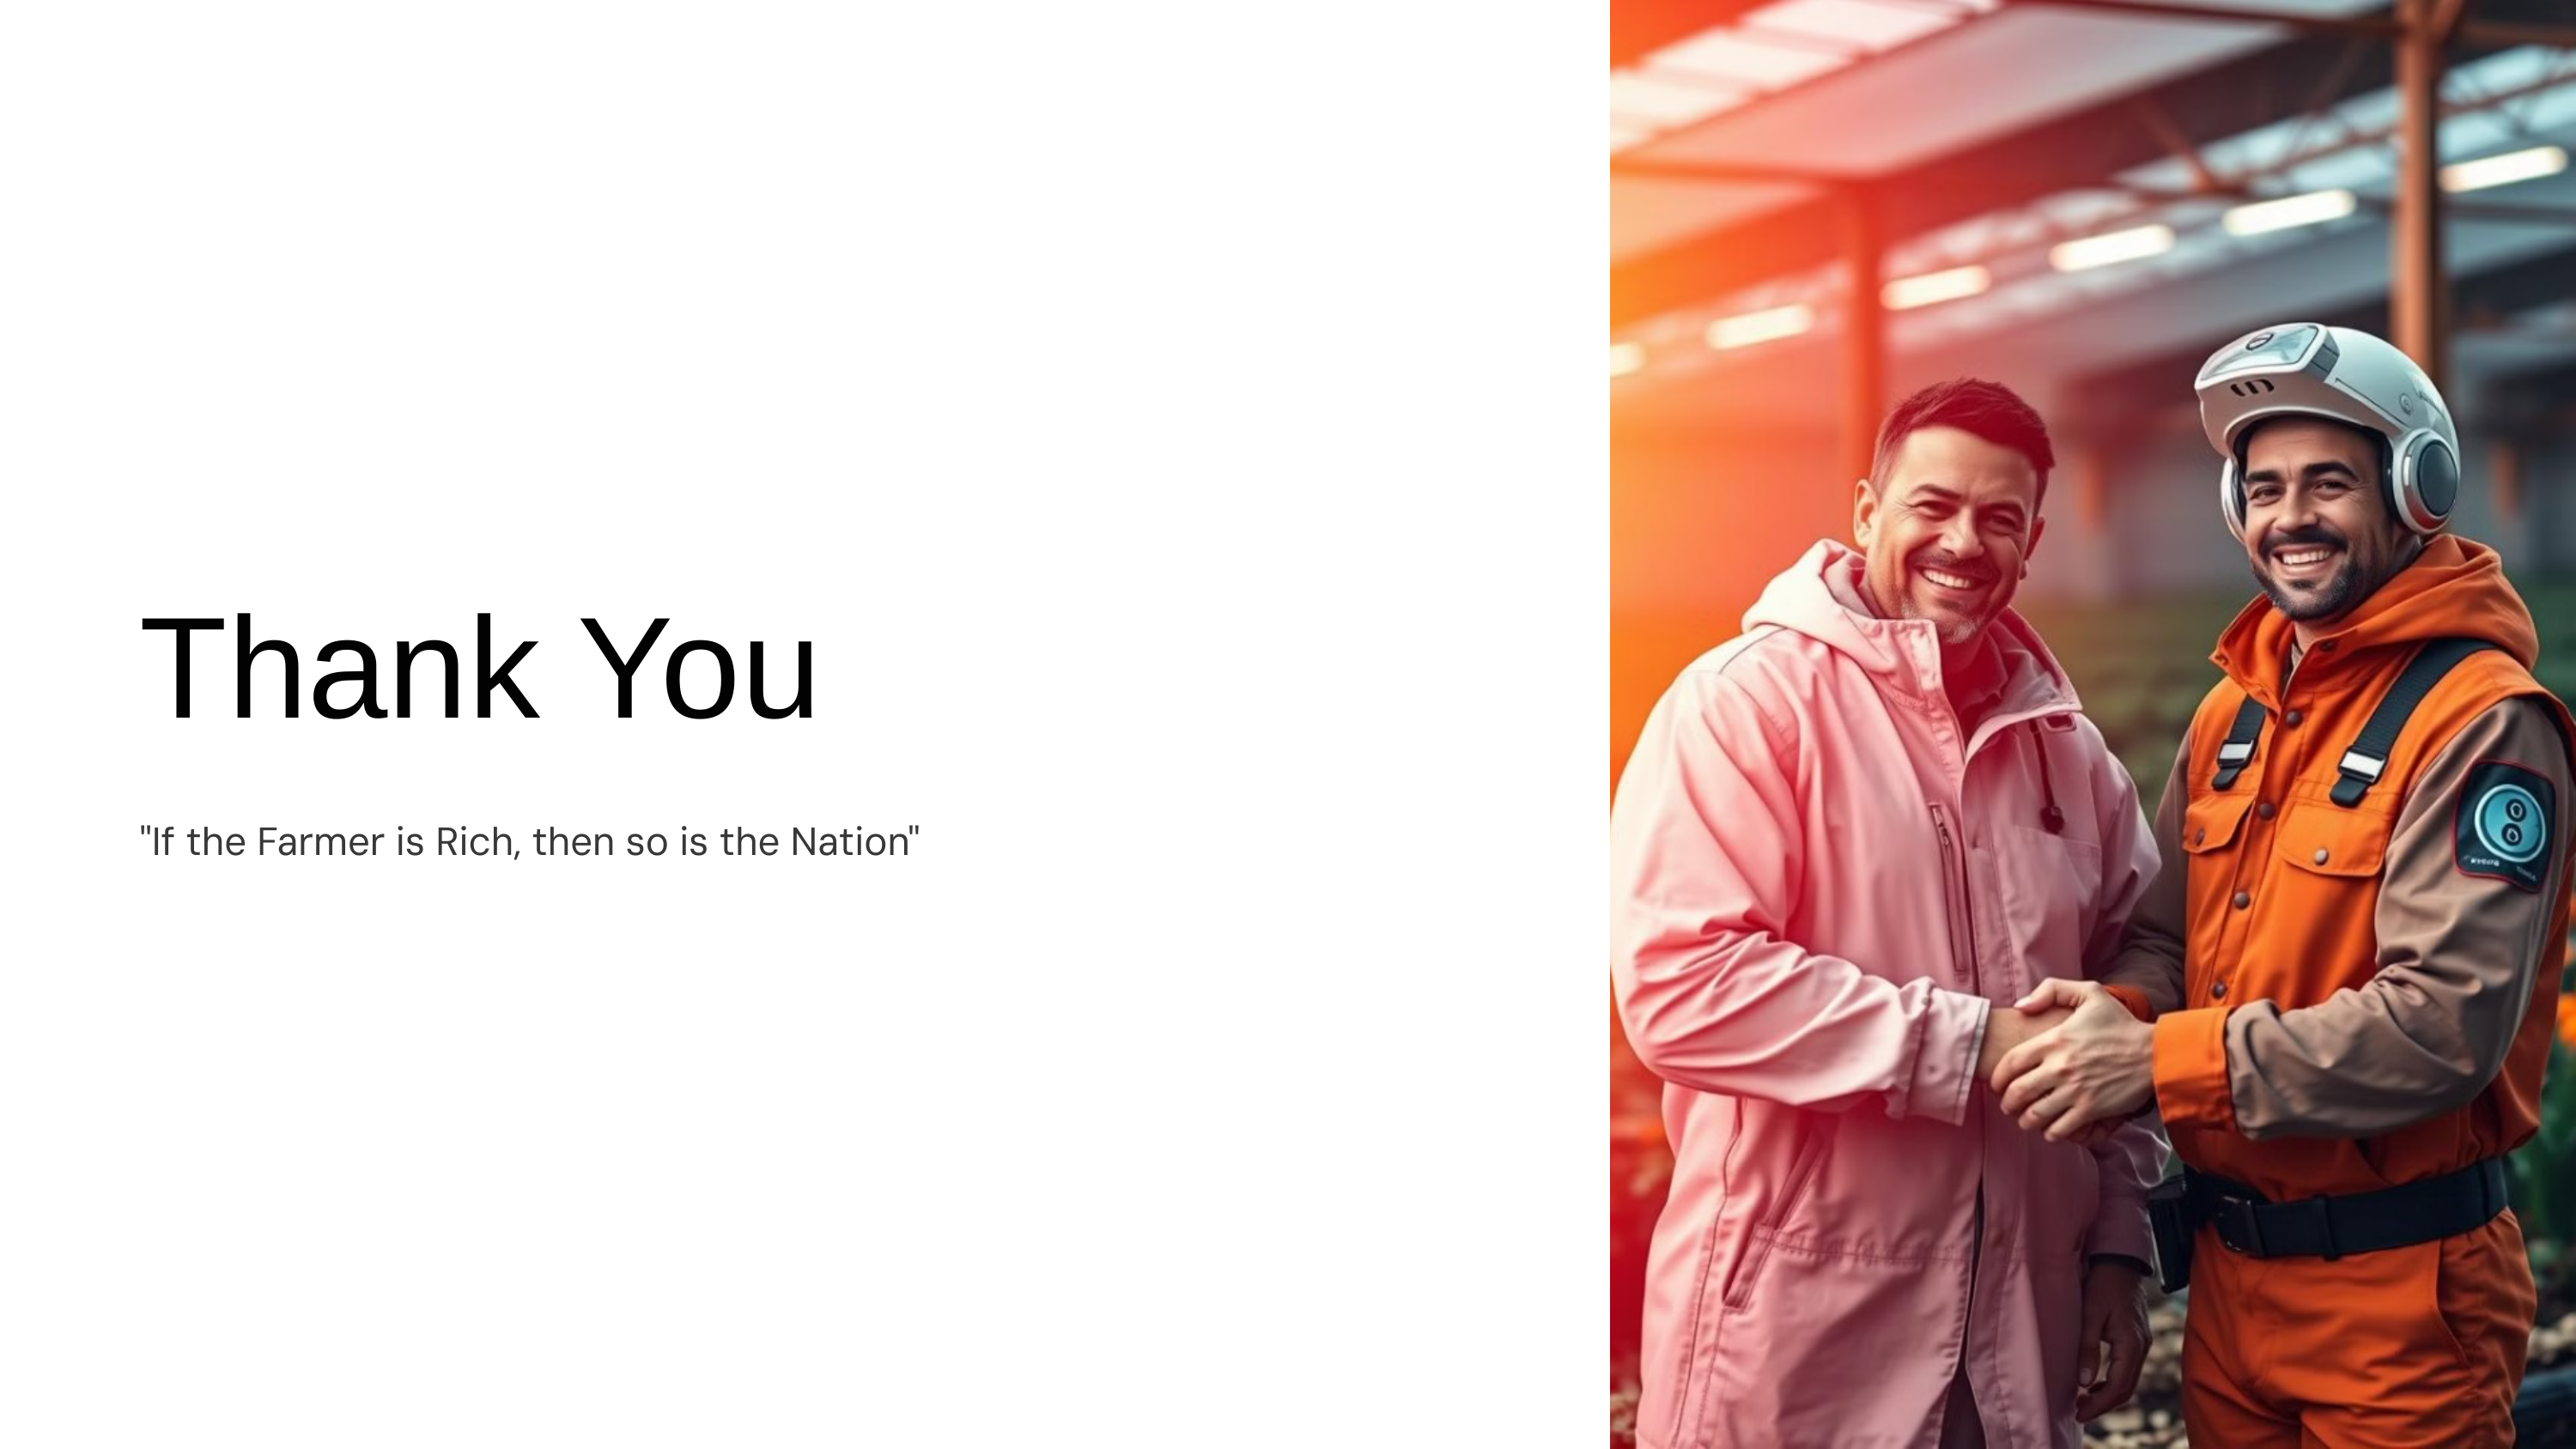

Thank You
"If the Farmer is Rich, then so is the Nation"